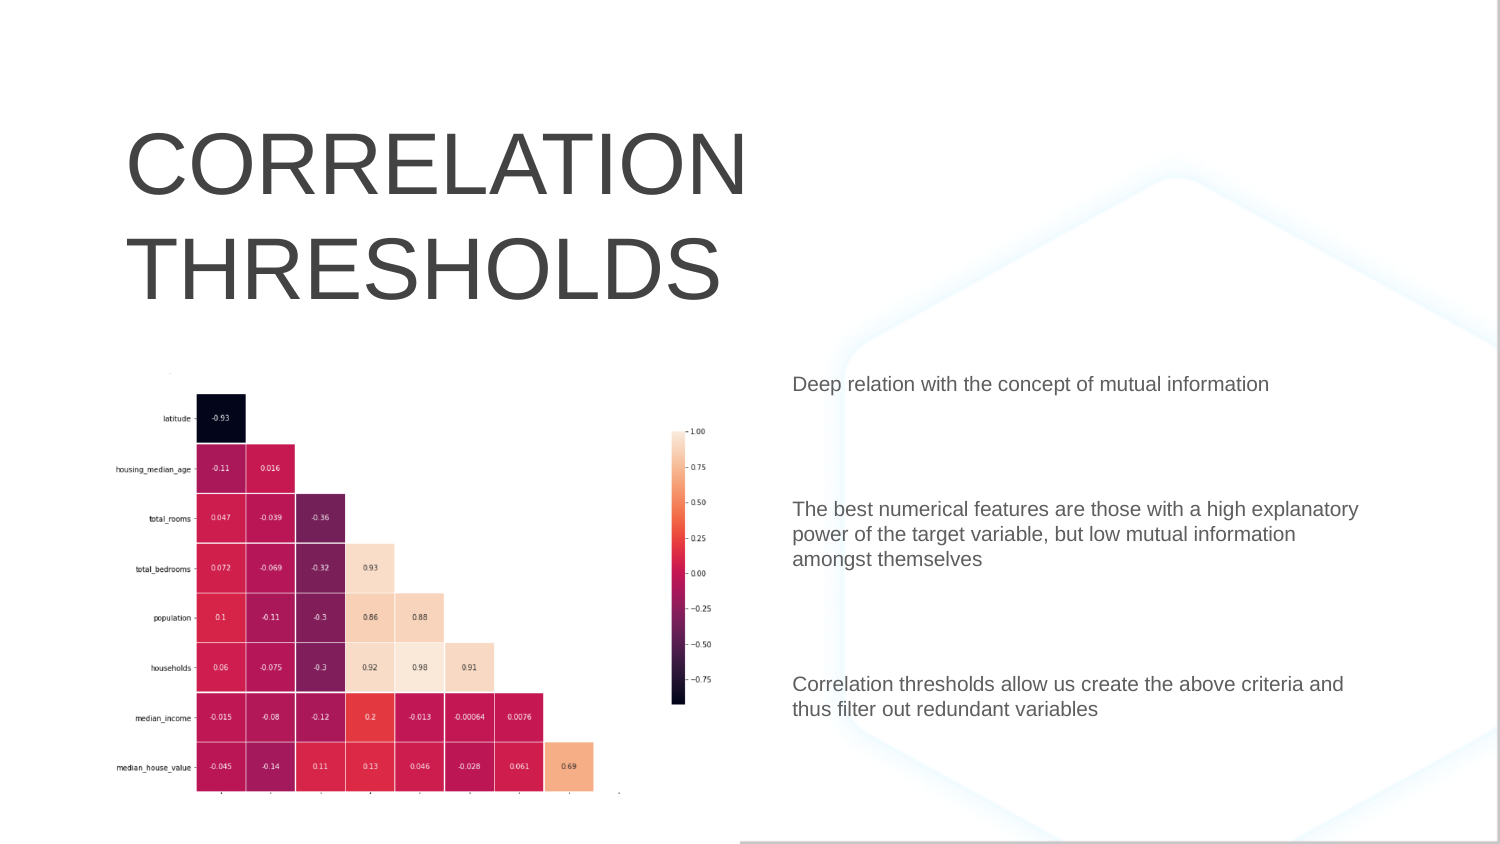

# CORRELATION THRESHOLDS
Deep relation with the concept of mutual information

The best numerical features are those with a high explanatory power of the target variable, but low mutual information amongst themselves

Correlation thresholds allow us create the above criteria and thus filter out redundant variables